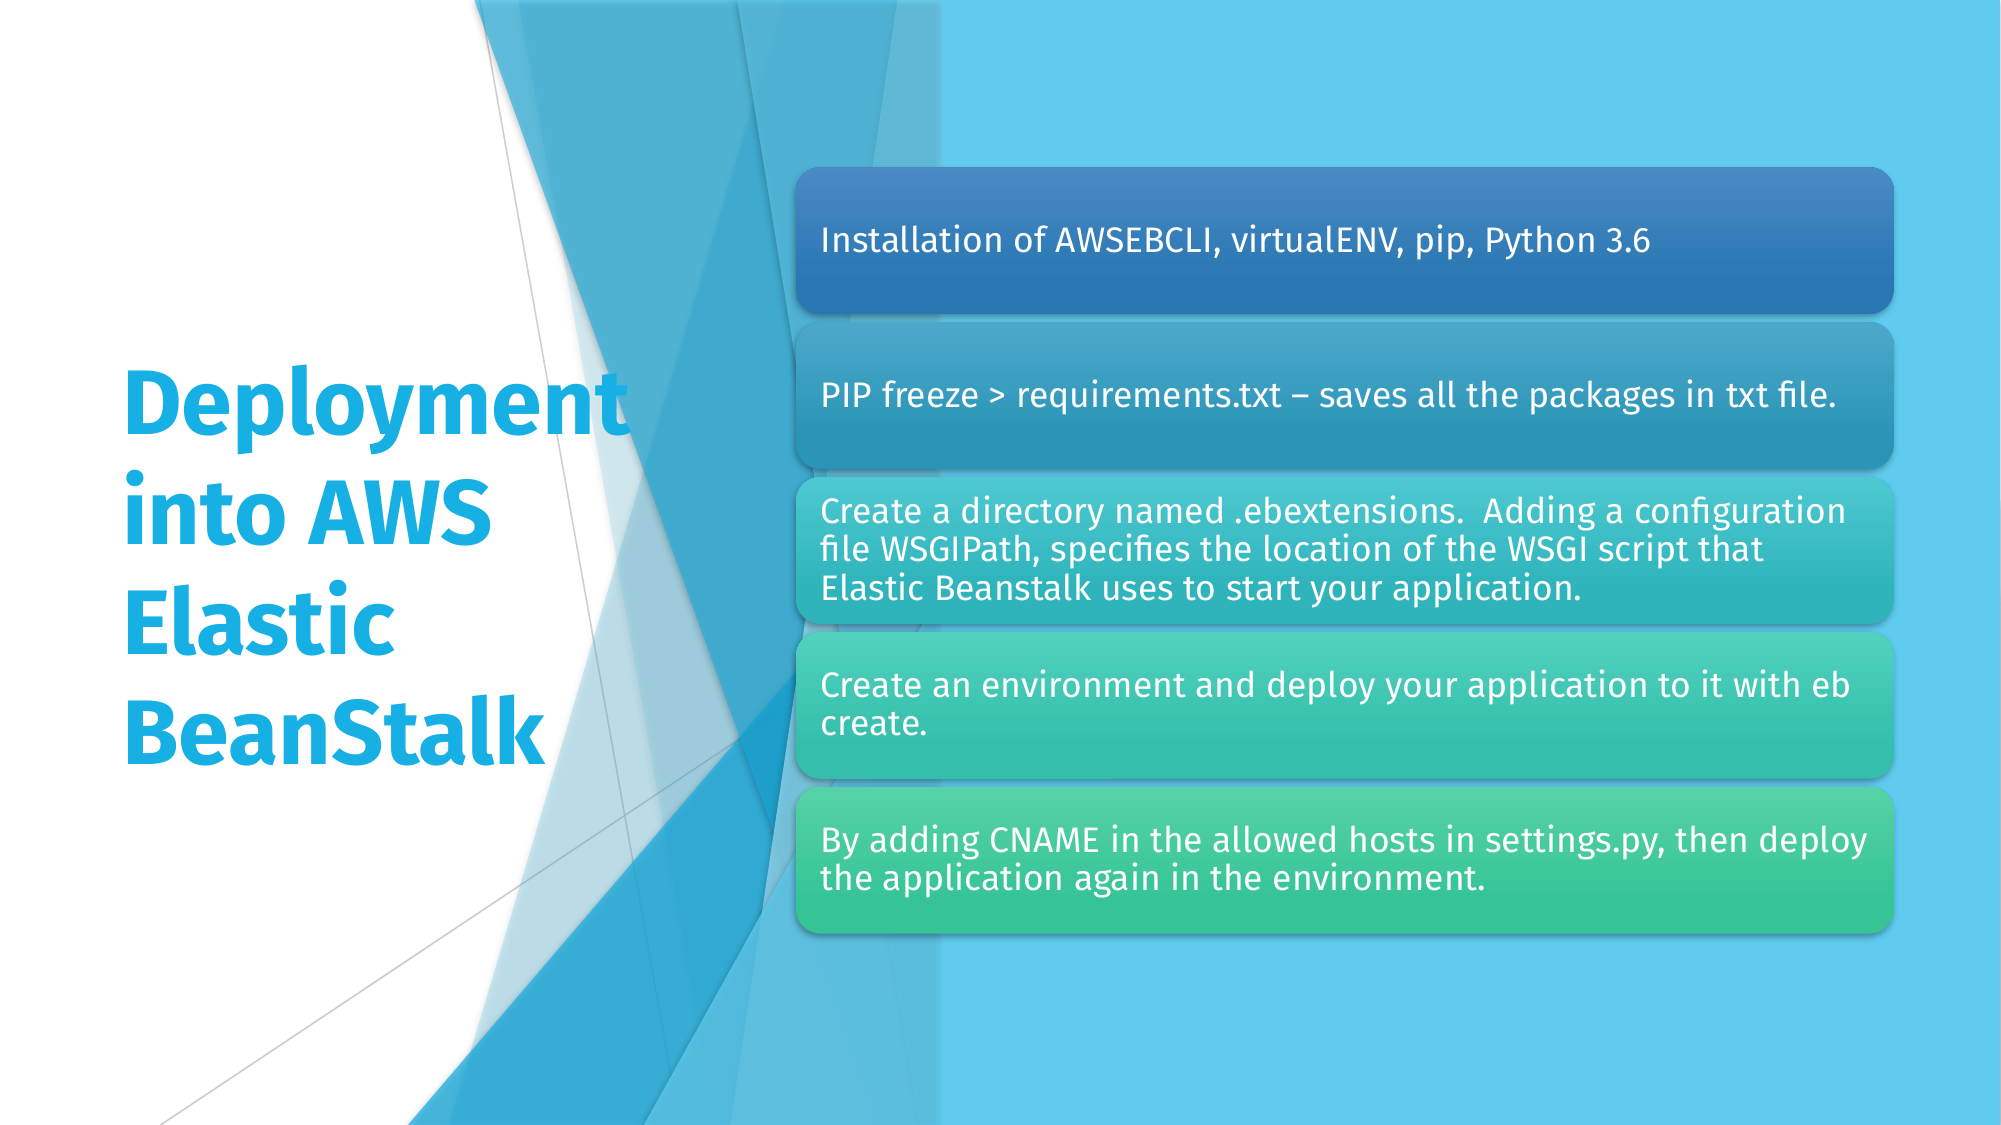

Installation of AWSEBCLI, virtualENV, pip, Python 3.6
PIP freeze > requirements.txt – saves all the packages in txt file.
Create a directory named .ebextensions.  Adding a configuration file WSGIPath, specifies the location of the WSGI script that Elastic Beanstalk uses to start your application.
Create an environment and deploy your application to it with eb create.
By adding CNAME in the allowed hosts in settings.py, then deploy the application again in the environment.
# Deployment into AWS Elastic BeanStalk